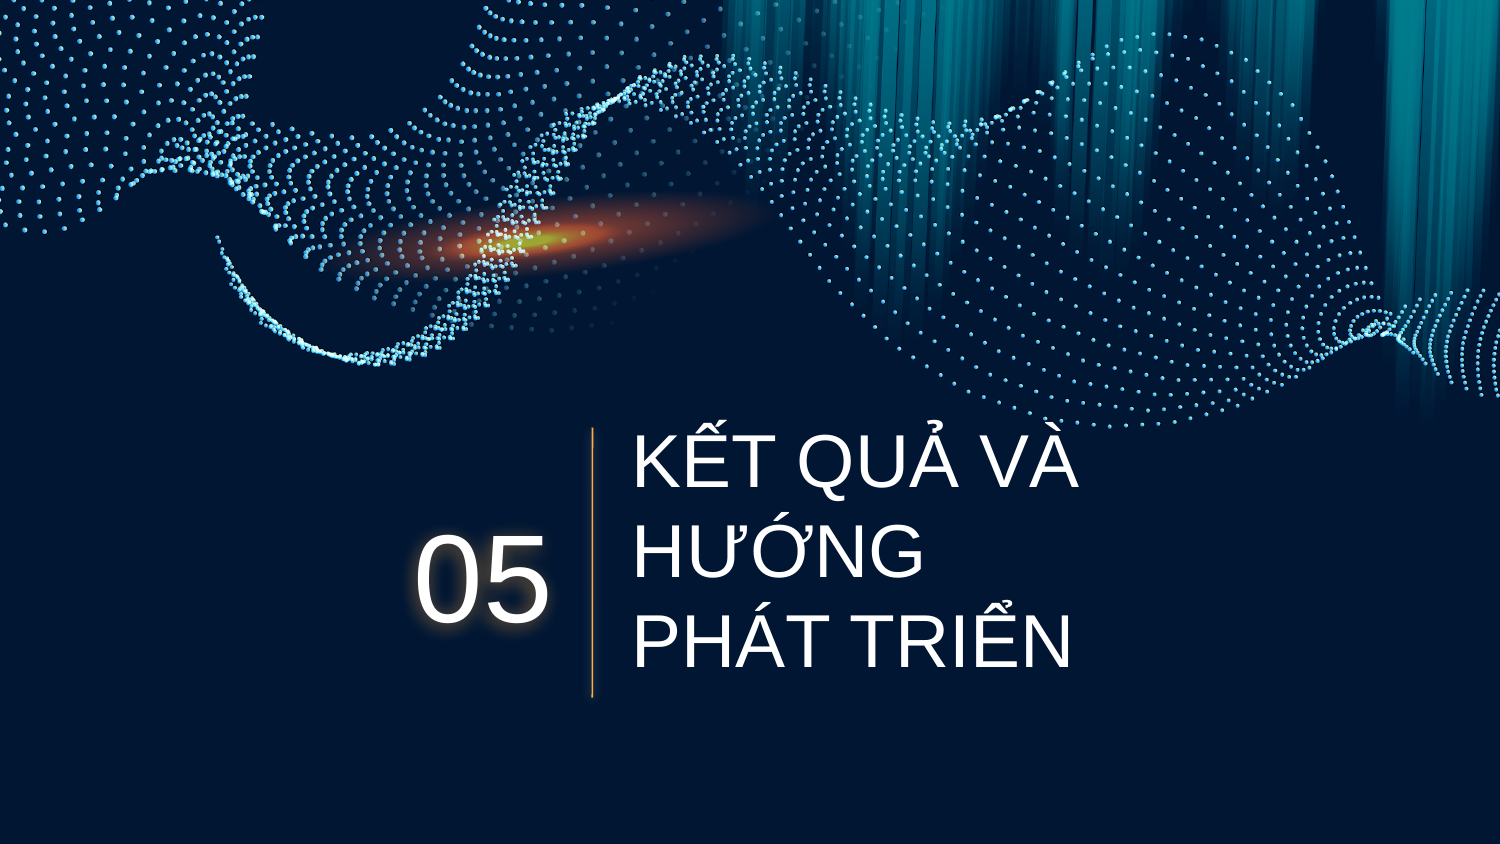

05
# KẾT QUẢ VÀ HƯỚNG PHÁT TRIỂN